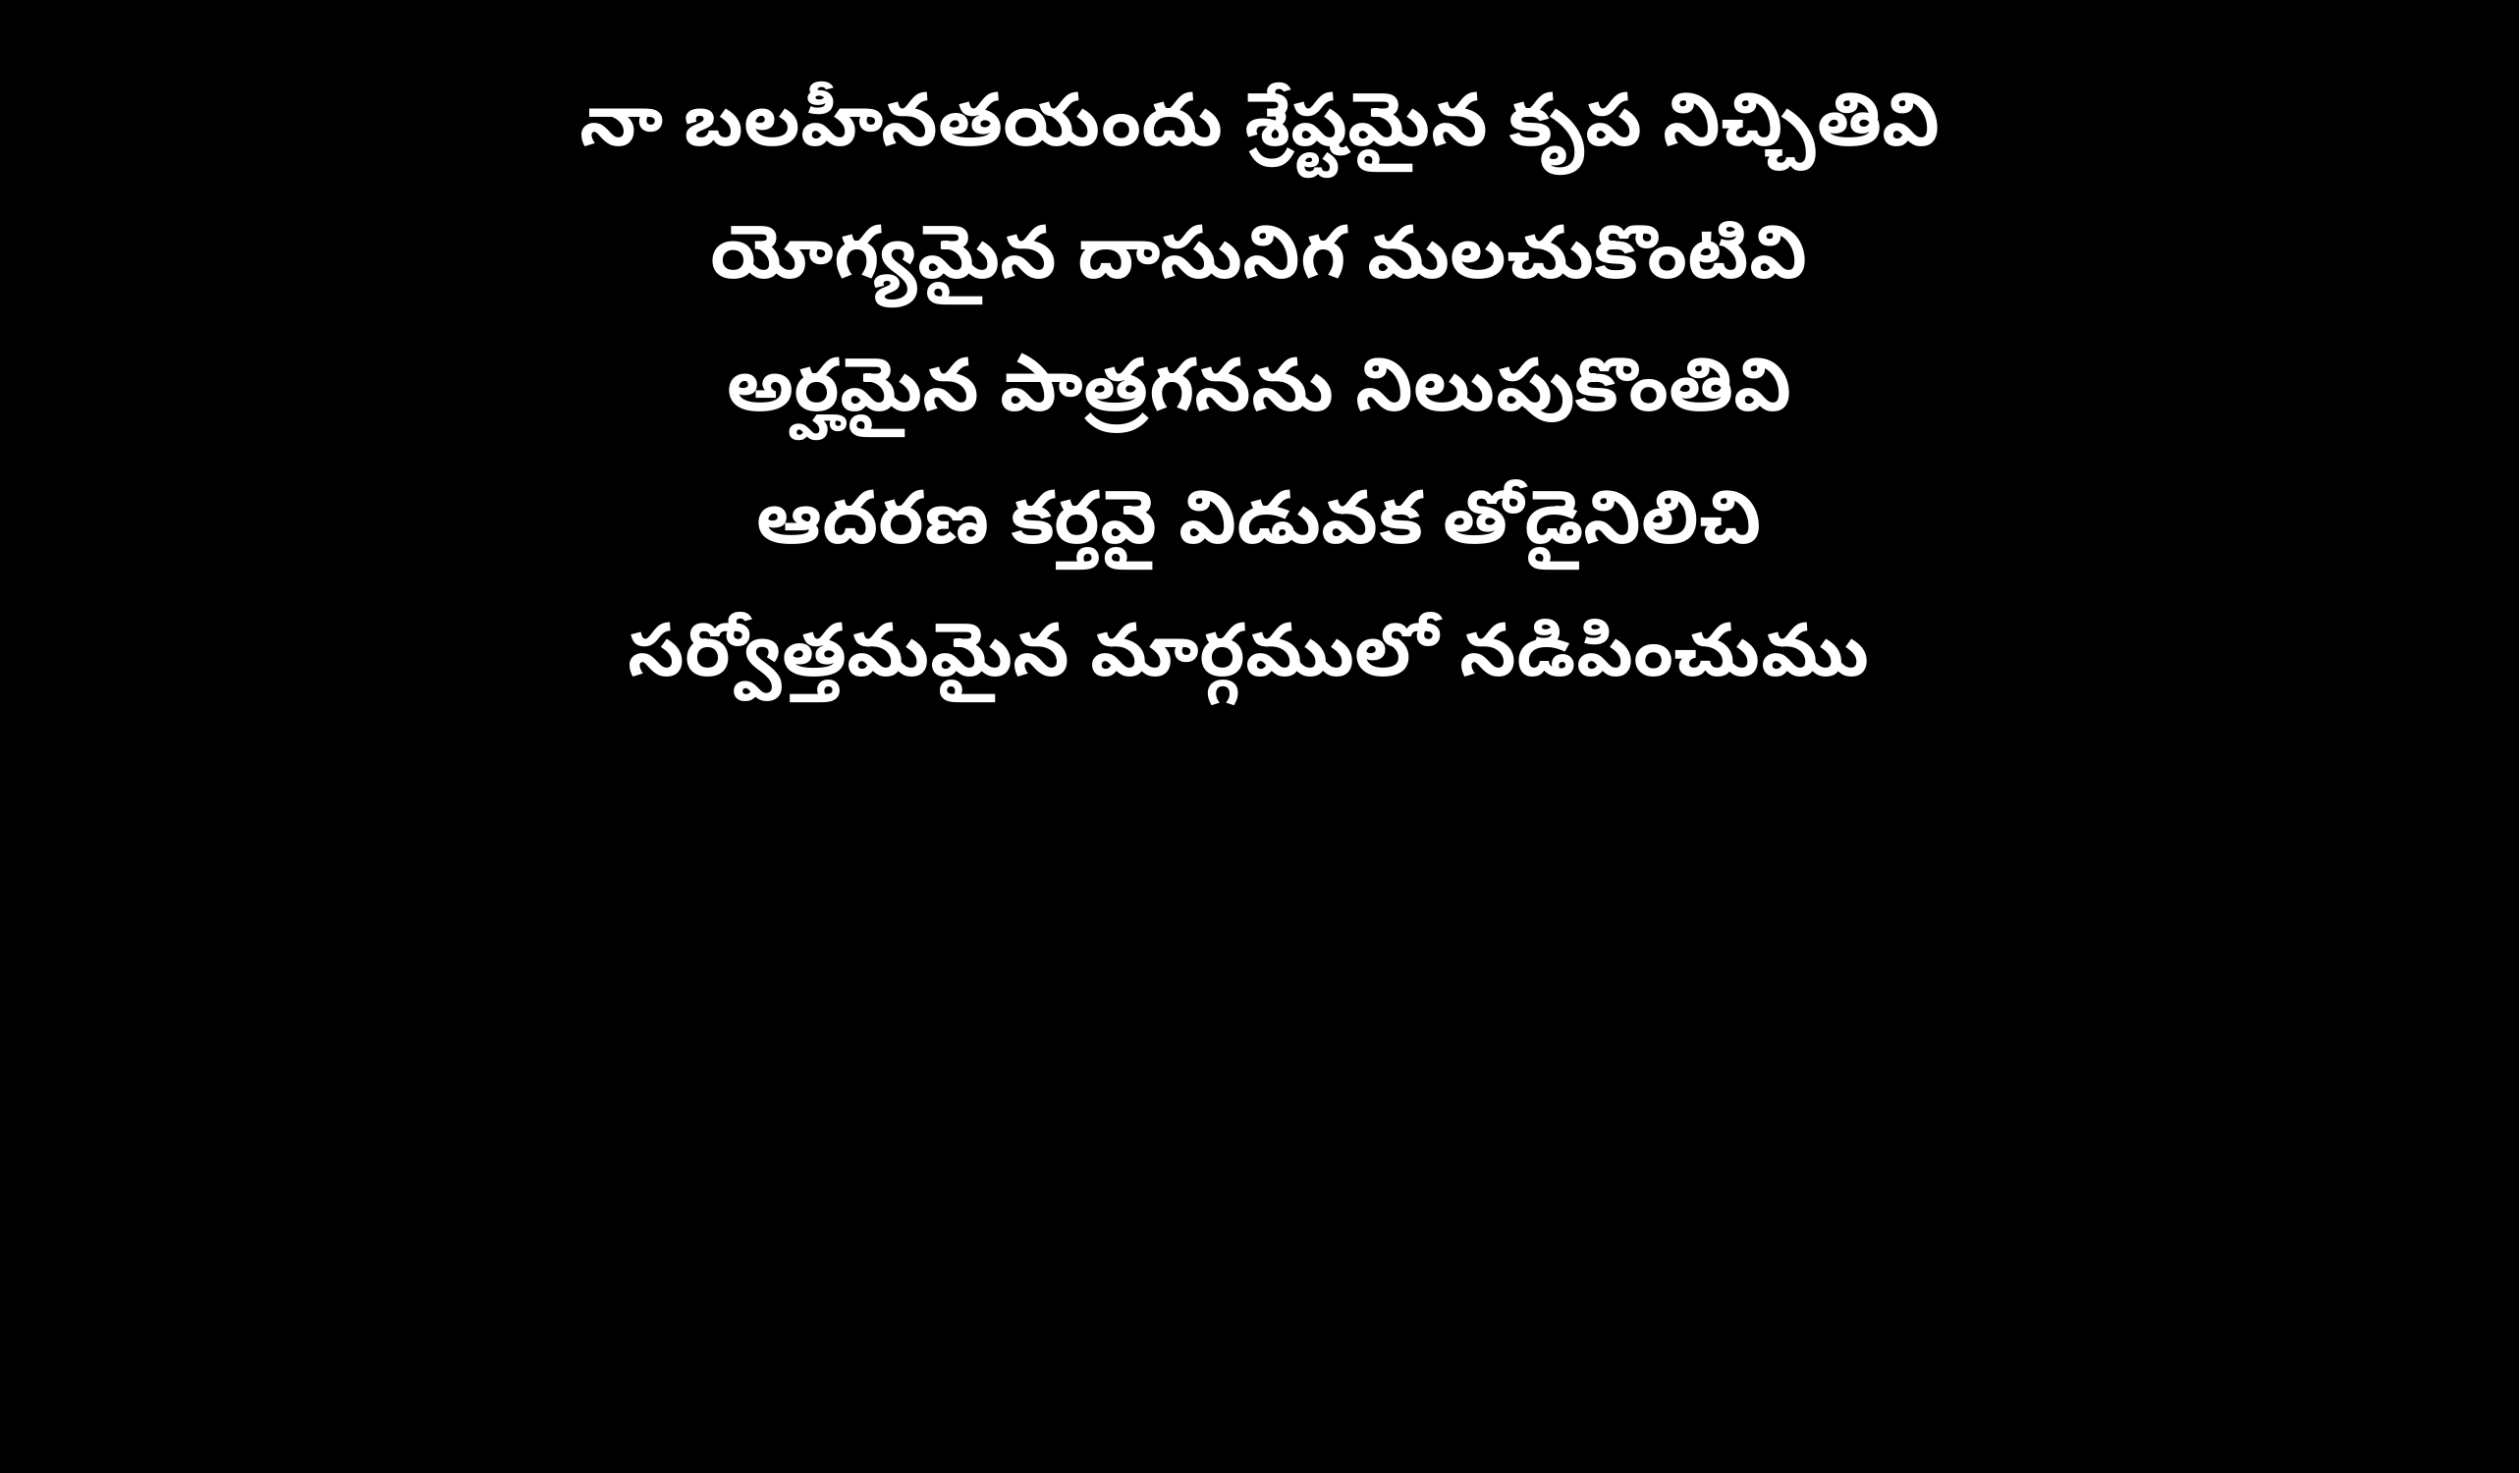

నా బలహీనతయందు శ్రేష్టమైన కృప నిచ్చితివి
యోగ్యమైన దాసునిగ మలచుకొంటివి
అర్హమైన పాత్రగనను నిలుపుకొంతివి
ఆదరణ కర్తవై విడువక తోడైనిలిచి
సర్వోత్తమమైన మార్గములో నడిపించుము